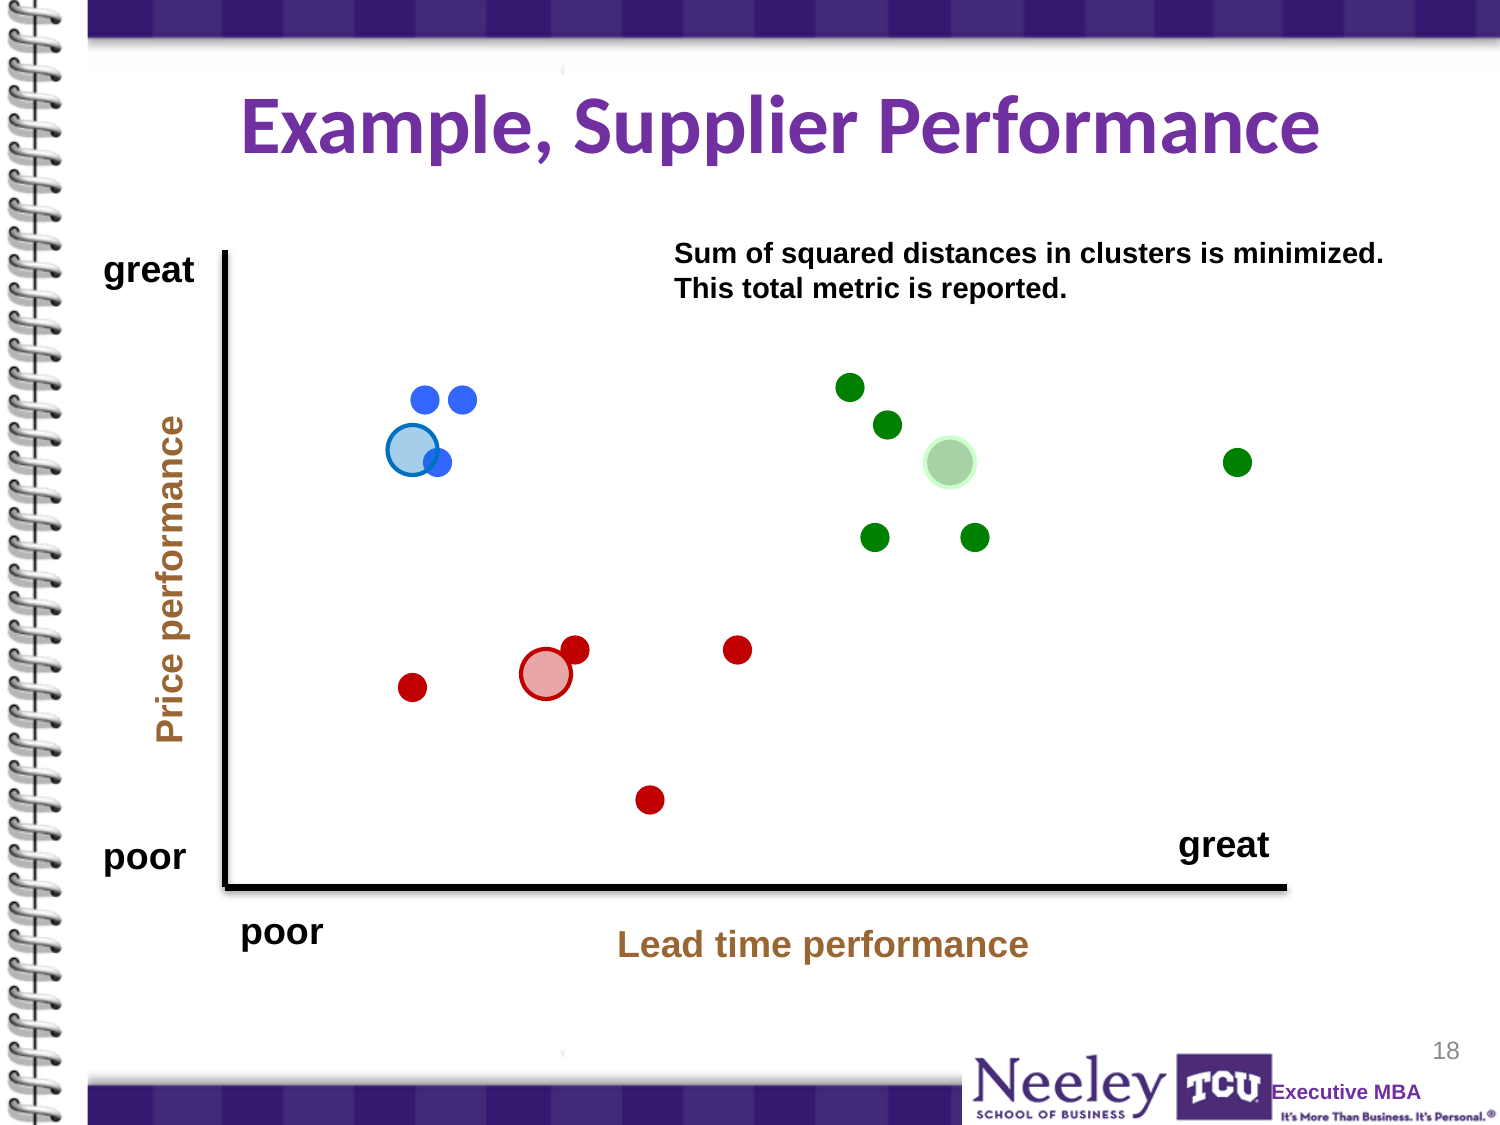

# Example, Supplier Performance
Sum of squared distances in clusters is minimized.
This total metric is reported.
great

Price performance

great
poor
poor
Lead time performance